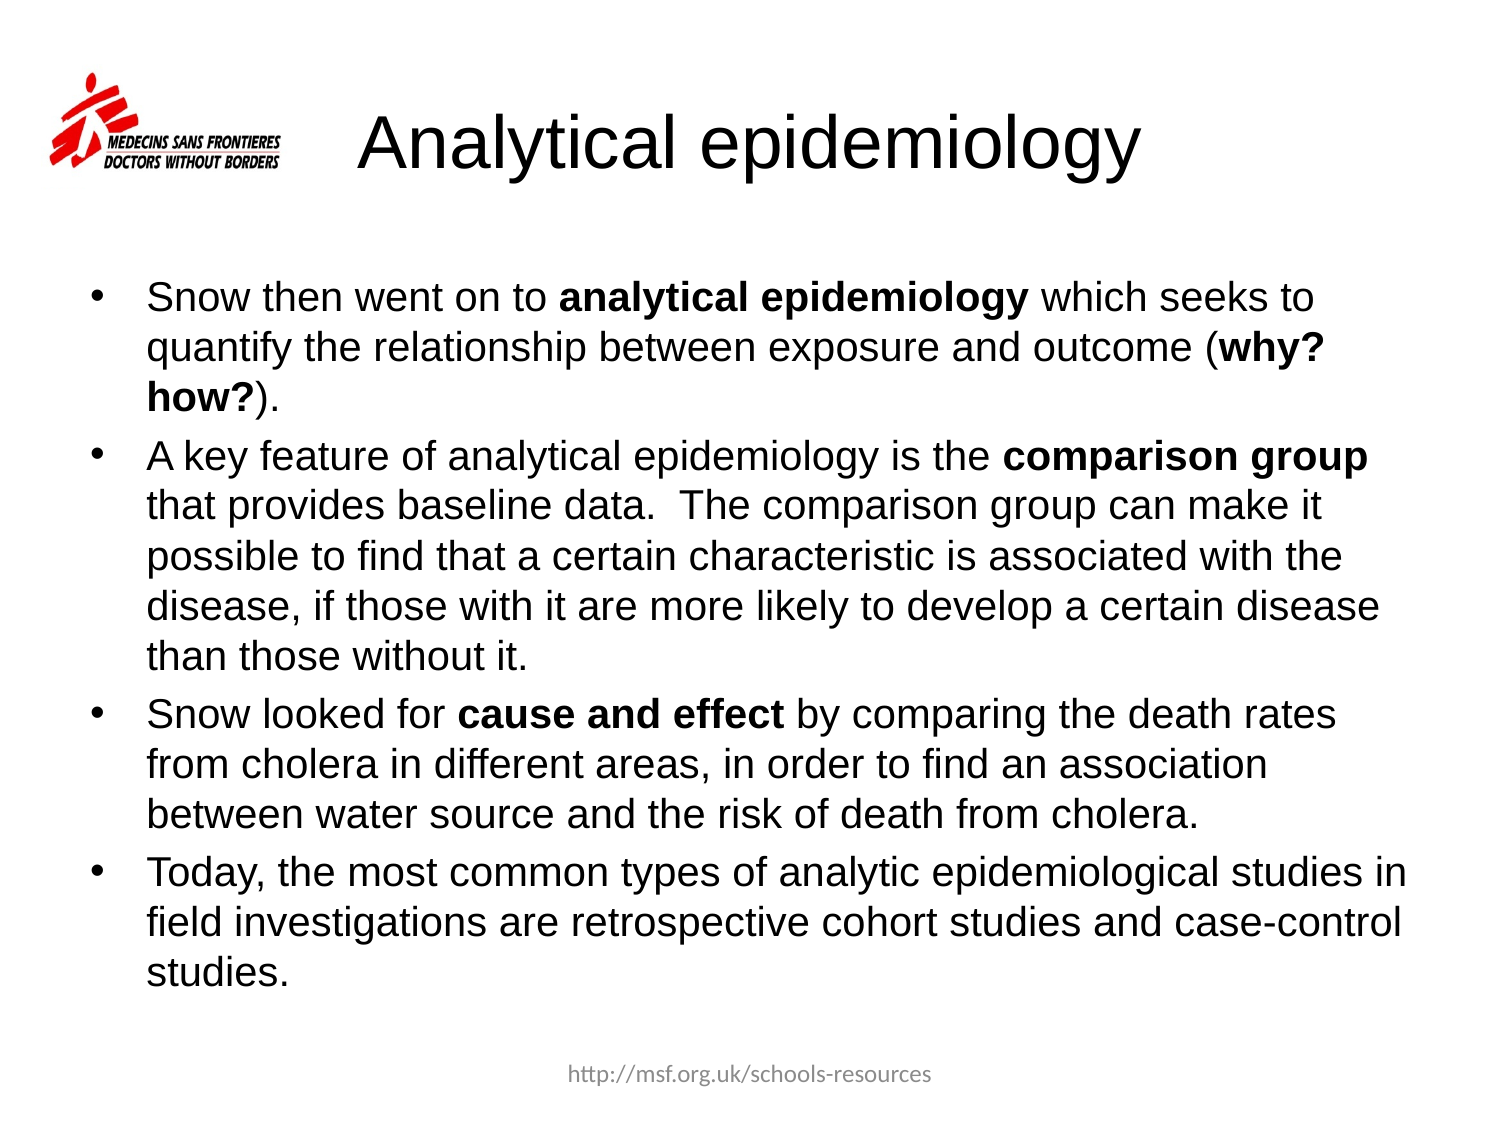

# Analytical epidemiology
Snow then went on to analytical epidemiology which seeks to quantify the relationship between exposure and outcome (why? how?).
A key feature of analytical epidemiology is the comparison group that provides baseline data.  The comparison group can make it possible to find that a certain characteristic is associated with the disease, if those with it are more likely to develop a certain disease than those without it.
Snow looked for cause and effect by comparing the death rates from cholera in different areas, in order to find an association between water source and the risk of death from cholera.
Today, the most common types of analytic epidemiological studies in field investigations are retrospective cohort studies and case-control studies.
http://msf.org.uk/schools-resources